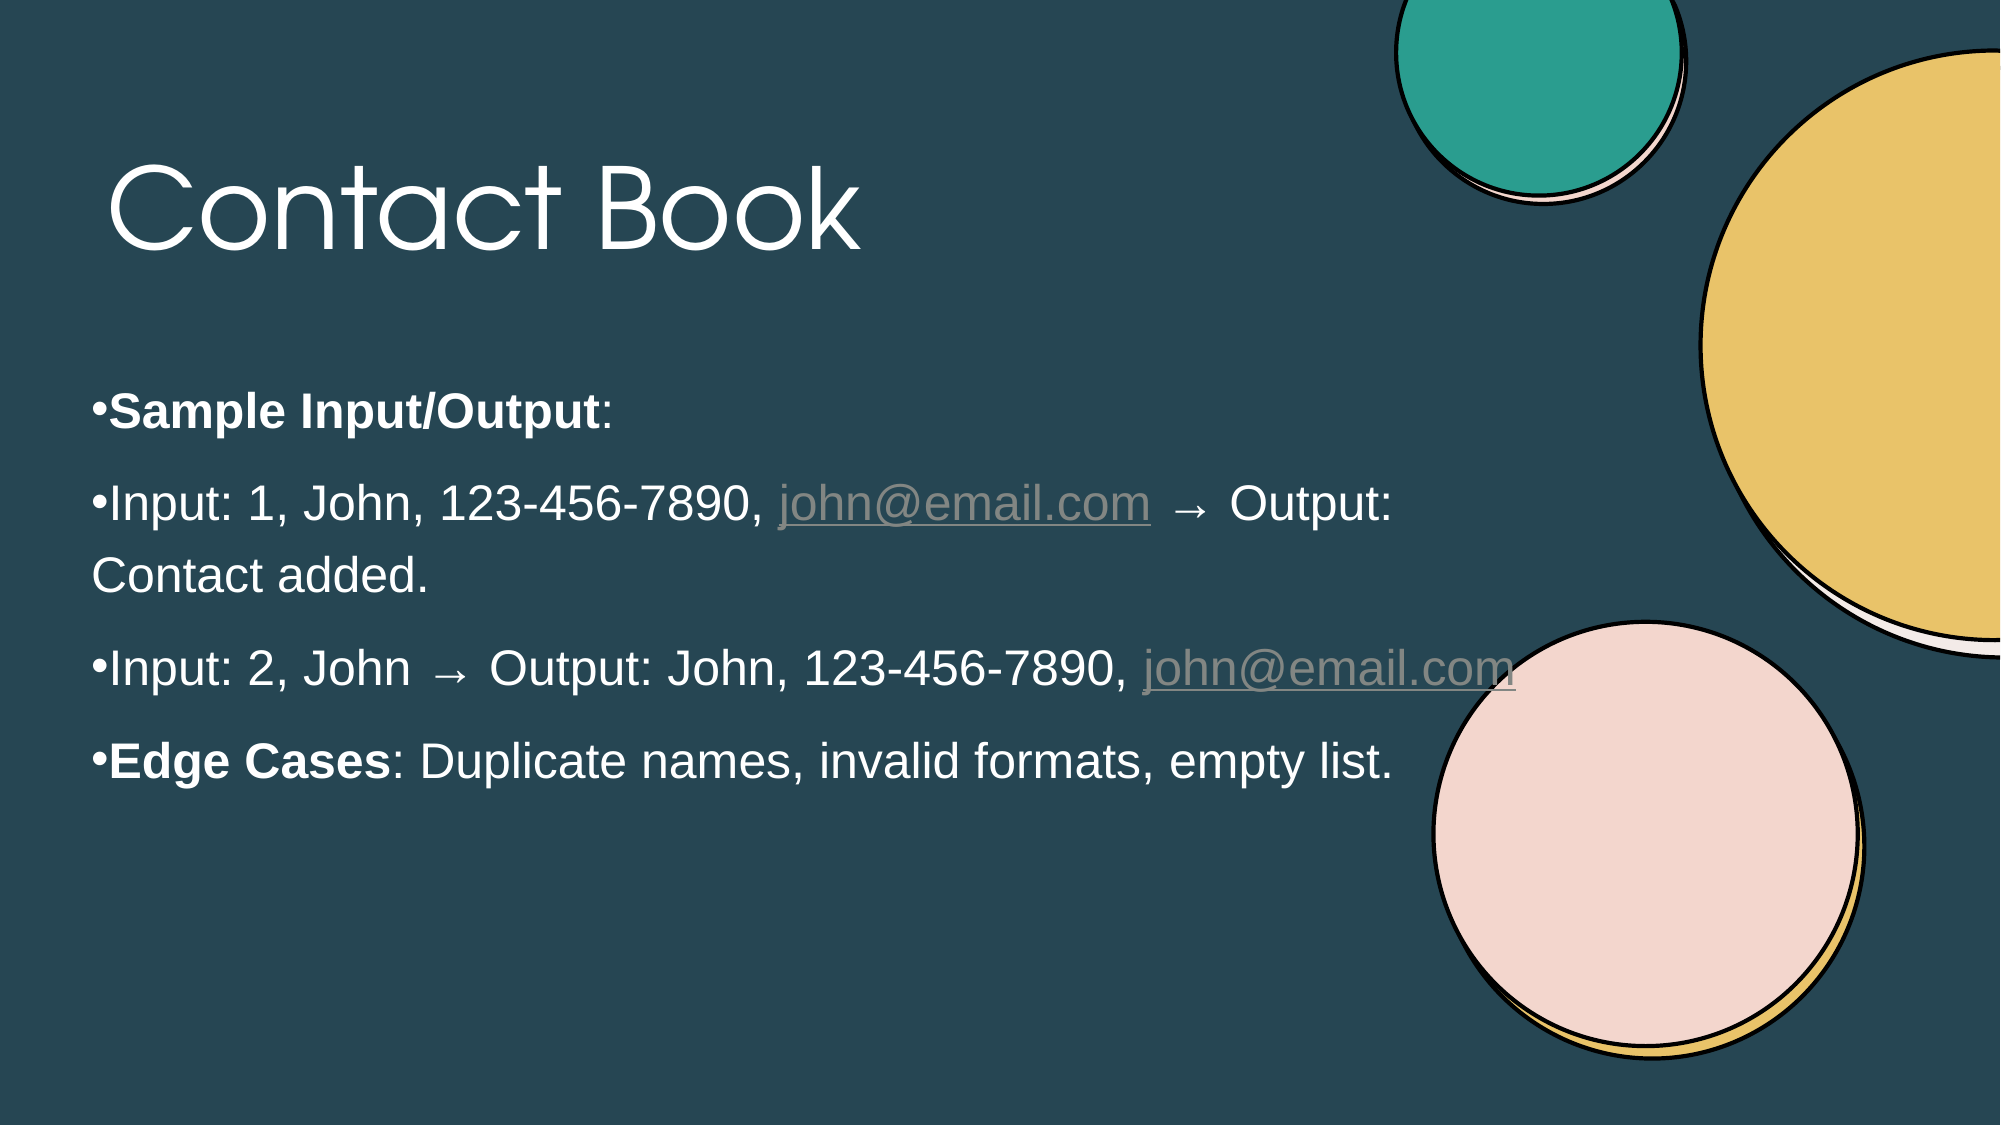

# Contact Book
Sample Input/Output:
Input: 1, John, 123-456-7890, john@email.com → Output: Contact added.
Input: 2, John → Output: John, 123-456-7890, john@email.com
Edge Cases: Duplicate names, invalid formats, empty list.